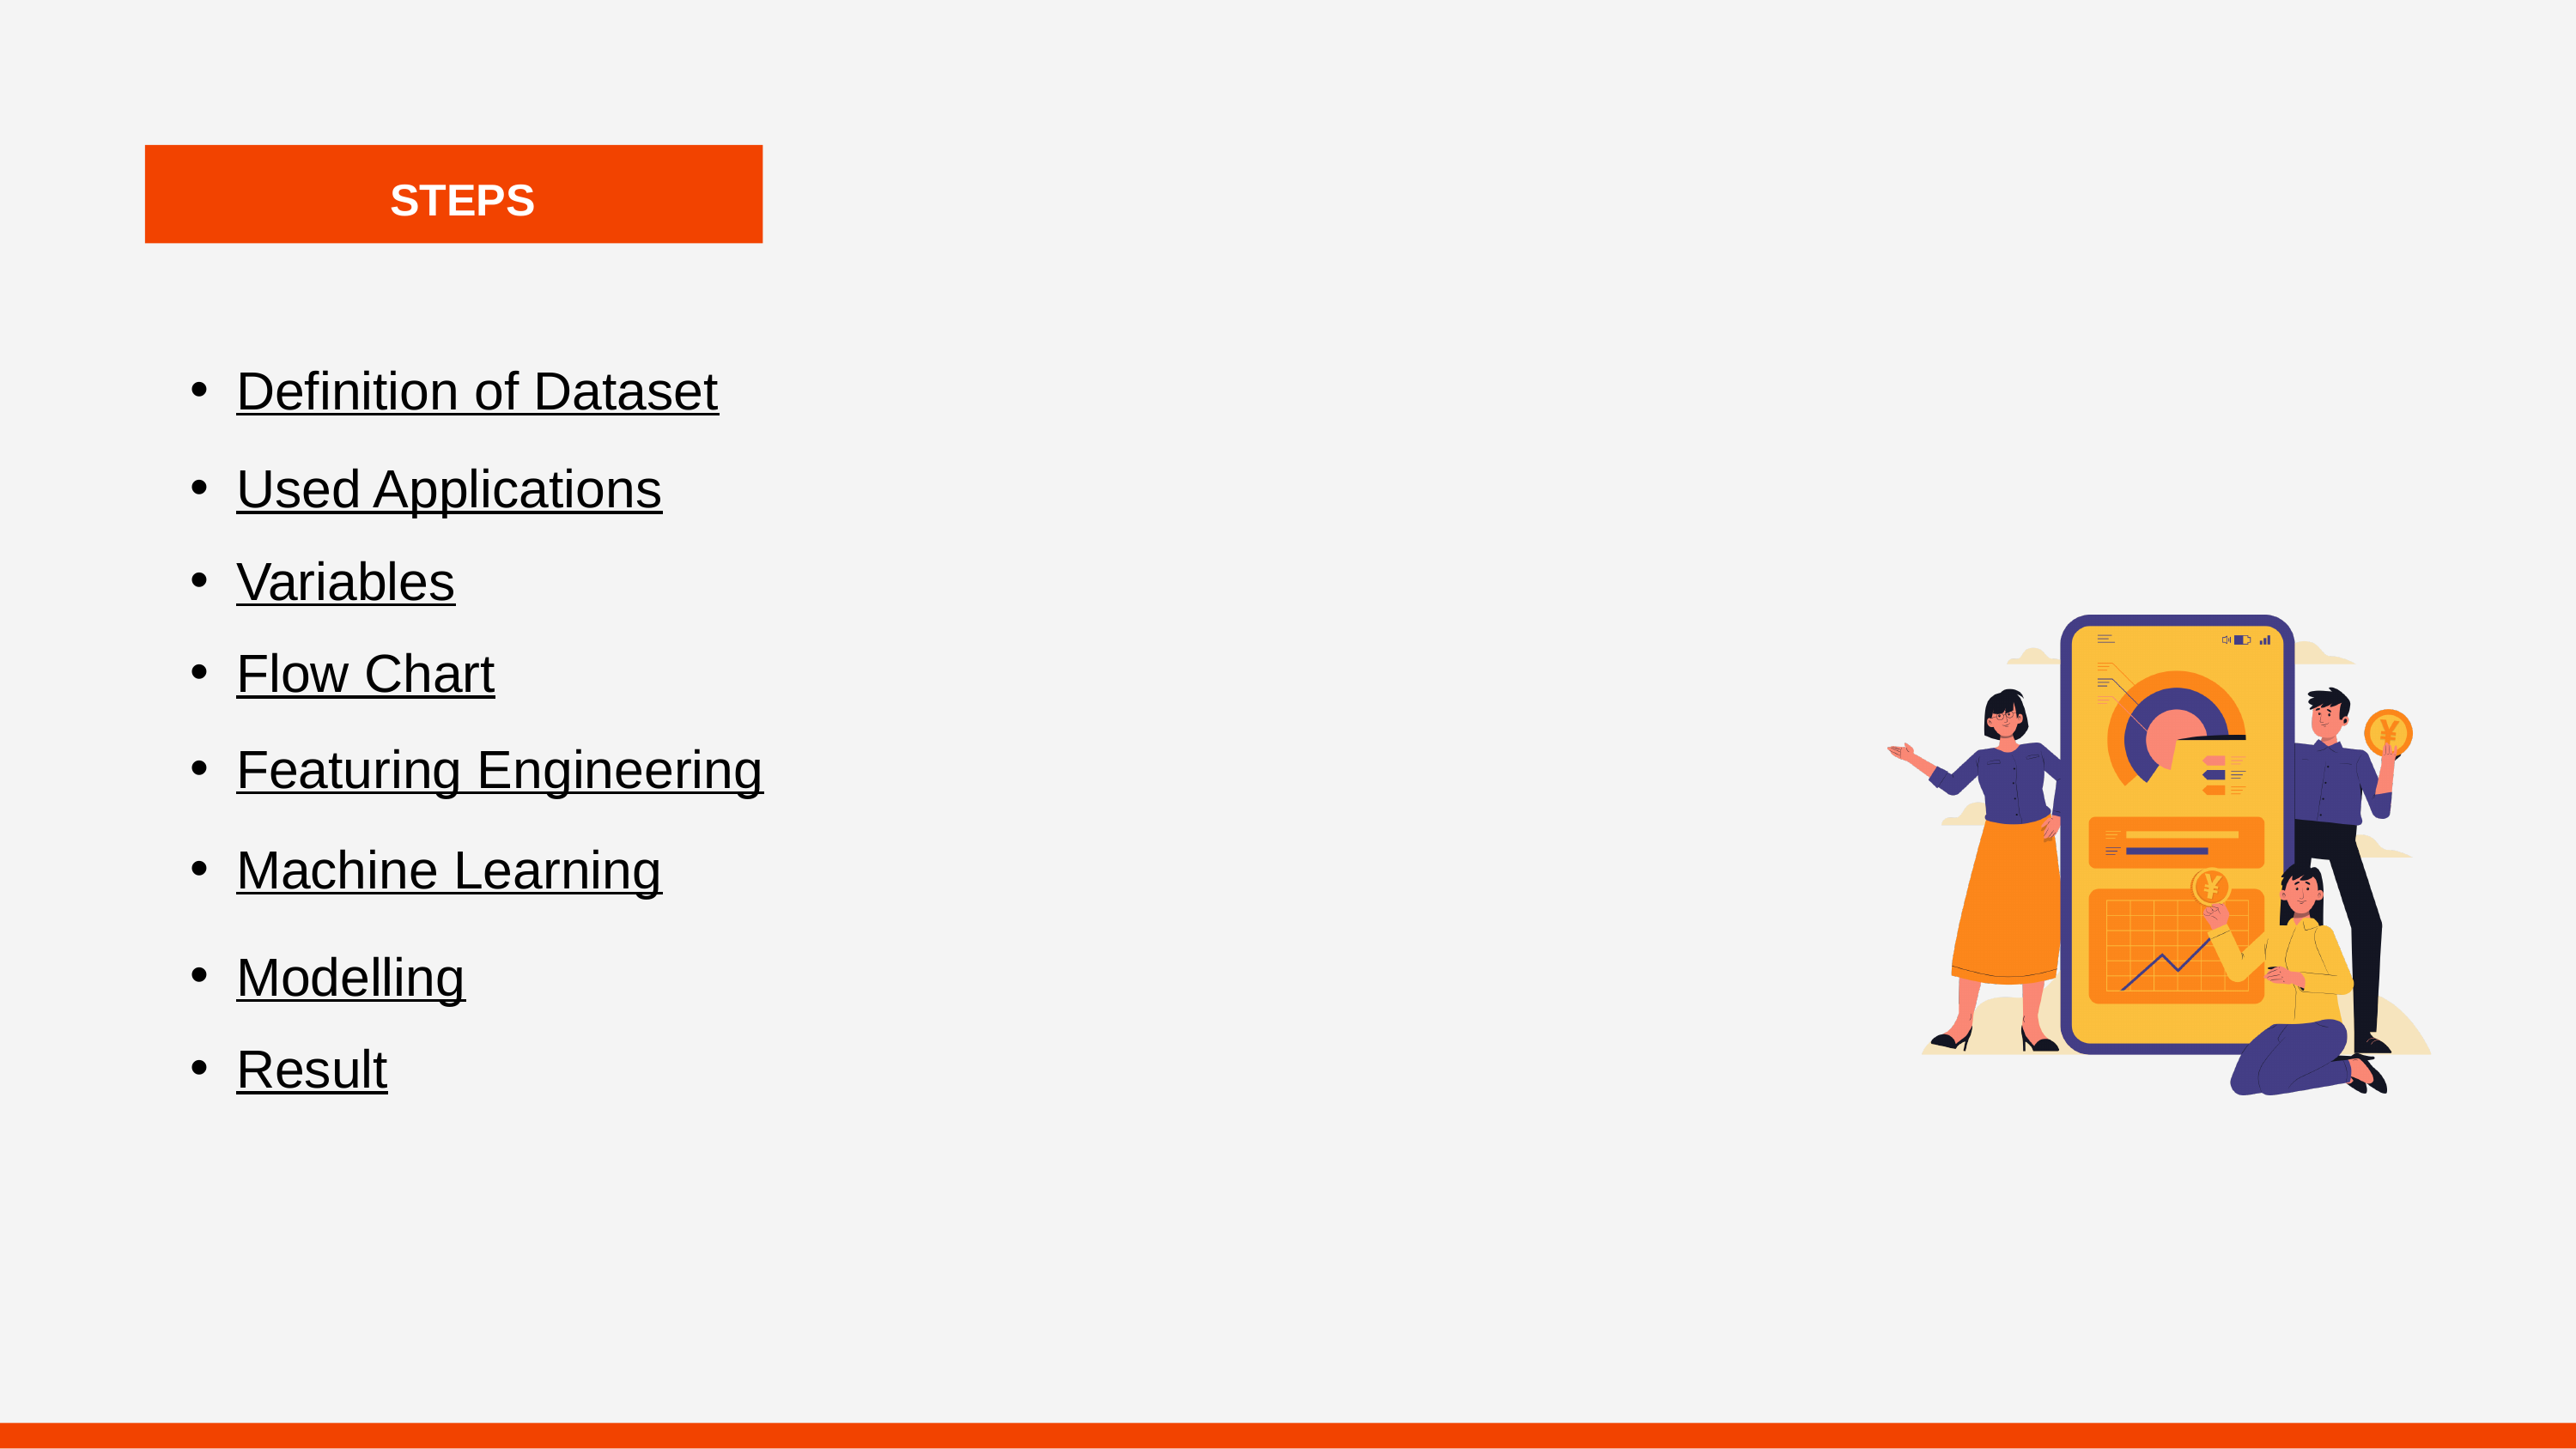

STEPS
Definition of Dataset
Used Applications

Variables

Flow Chart
Featuring Engineering
Machine Learning
Modelling
Result